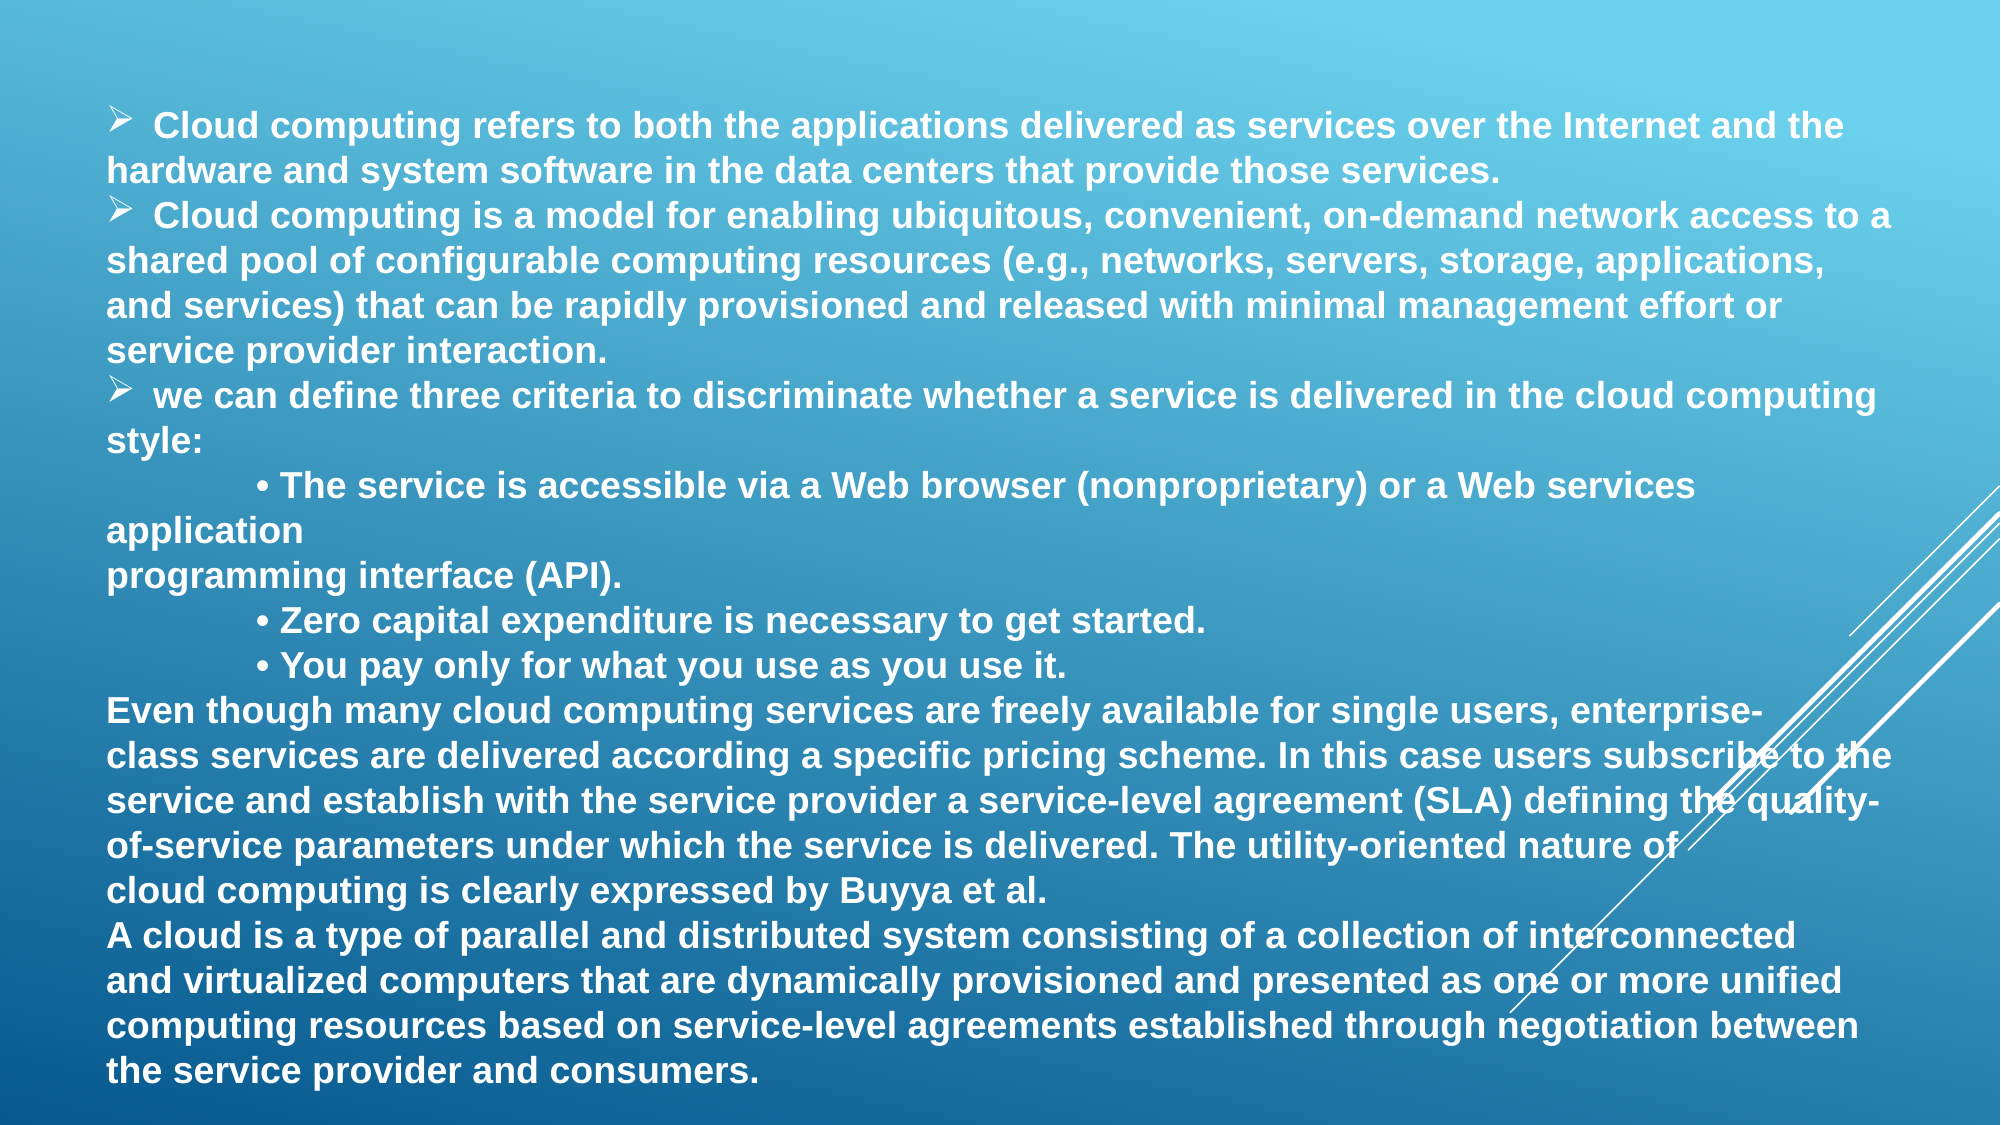

Cloud computing refers to both the applications delivered as services over the Internet and the
hardware and system software in the data centers that provide those services.
Cloud computing is a model for enabling ubiquitous, convenient, on-demand network access to a
shared pool of configurable computing resources (e.g., networks, servers, storage, applications,
and services) that can be rapidly provisioned and released with minimal management effort or
service provider interaction.
we can define three criteria to discriminate whether a service is delivered in the cloud computing
style:
	• The service is accessible via a Web browser (nonproprietary) or a Web services application
programming interface (API).
	• Zero capital expenditure is necessary to get started.
	• You pay only for what you use as you use it.
Even though many cloud computing services are freely available for single users, enterprise-
class services are delivered according a specific pricing scheme. In this case users subscribe to the service and establish with the service provider a service-level agreement (SLA) defining the quality-of-service parameters under which the service is delivered. The utility-oriented nature of
cloud computing is clearly expressed by Buyya et al.
A cloud is a type of parallel and distributed system consisting of a collection of interconnected
and virtualized computers that are dynamically provisioned and presented as one or more unified
computing resources based on service-level agreements established through negotiation between
the service provider and consumers.